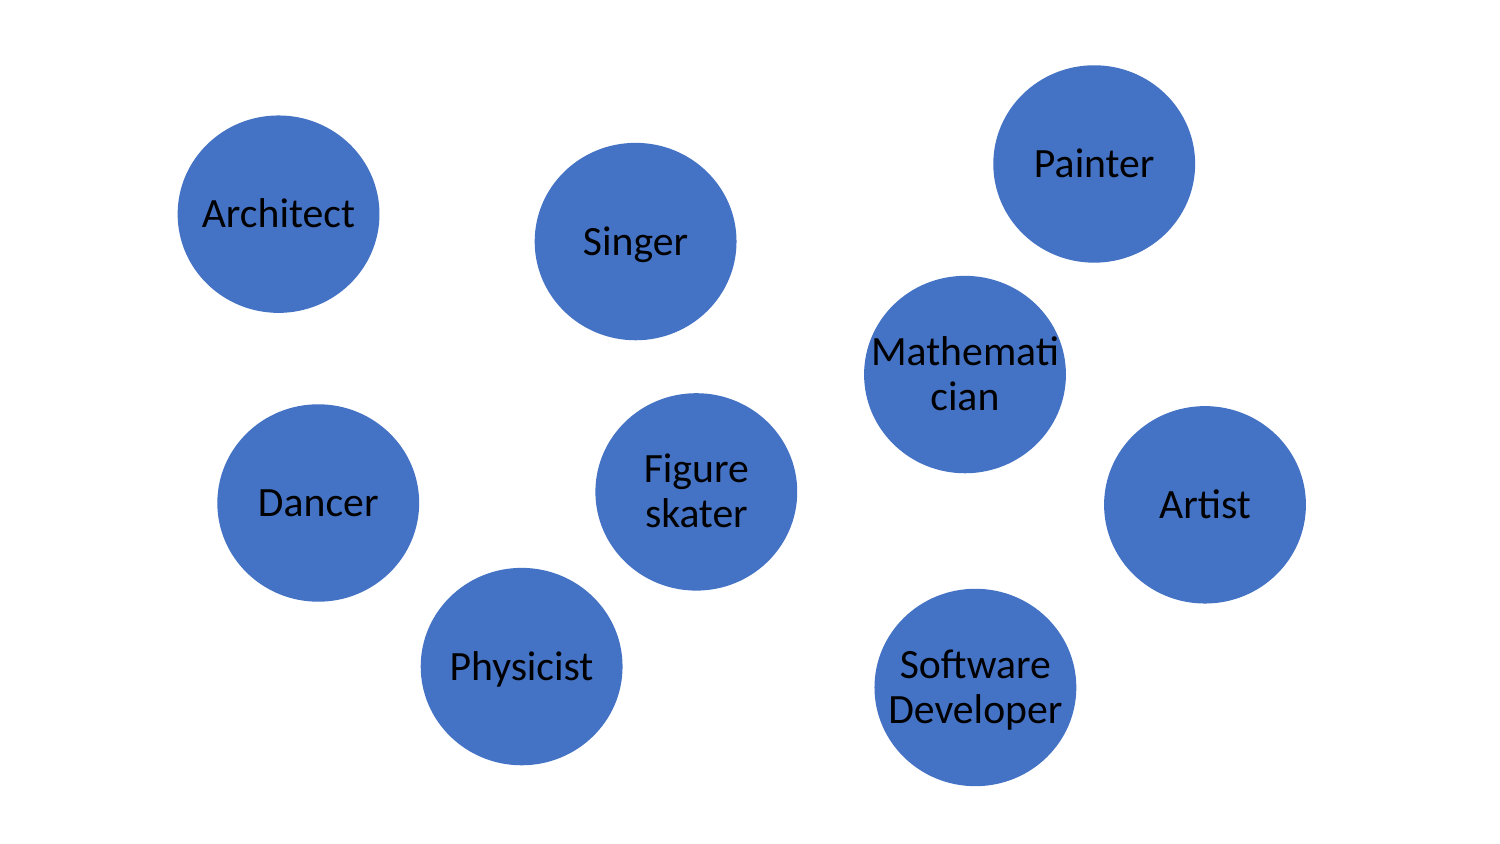

Painter
Architect
Singer
Mathematician
Figure skater
Dancer
Artist
Physicist
Software Developer